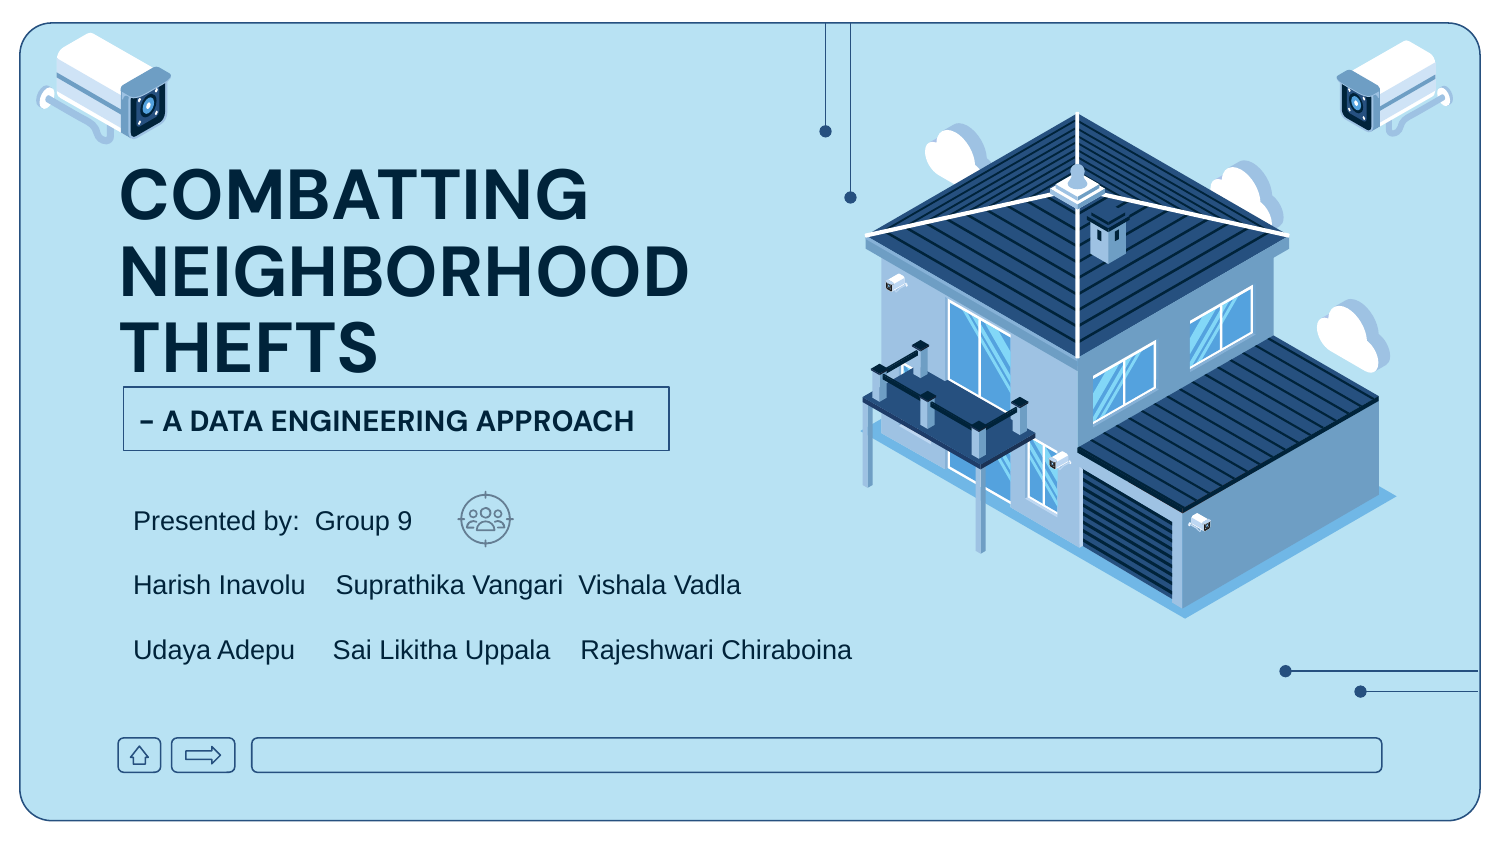

# COMBATTING NEIGHBORHOOD THEFTS
- A DATA ENGINEERING APPROACH
Presented by:  Group 9

Harish Inavolu    Suprathika Vangari  Vishala Vadla

Udaya Adepu     Sai Likitha Uppala    Rajeshwari Chiraboina